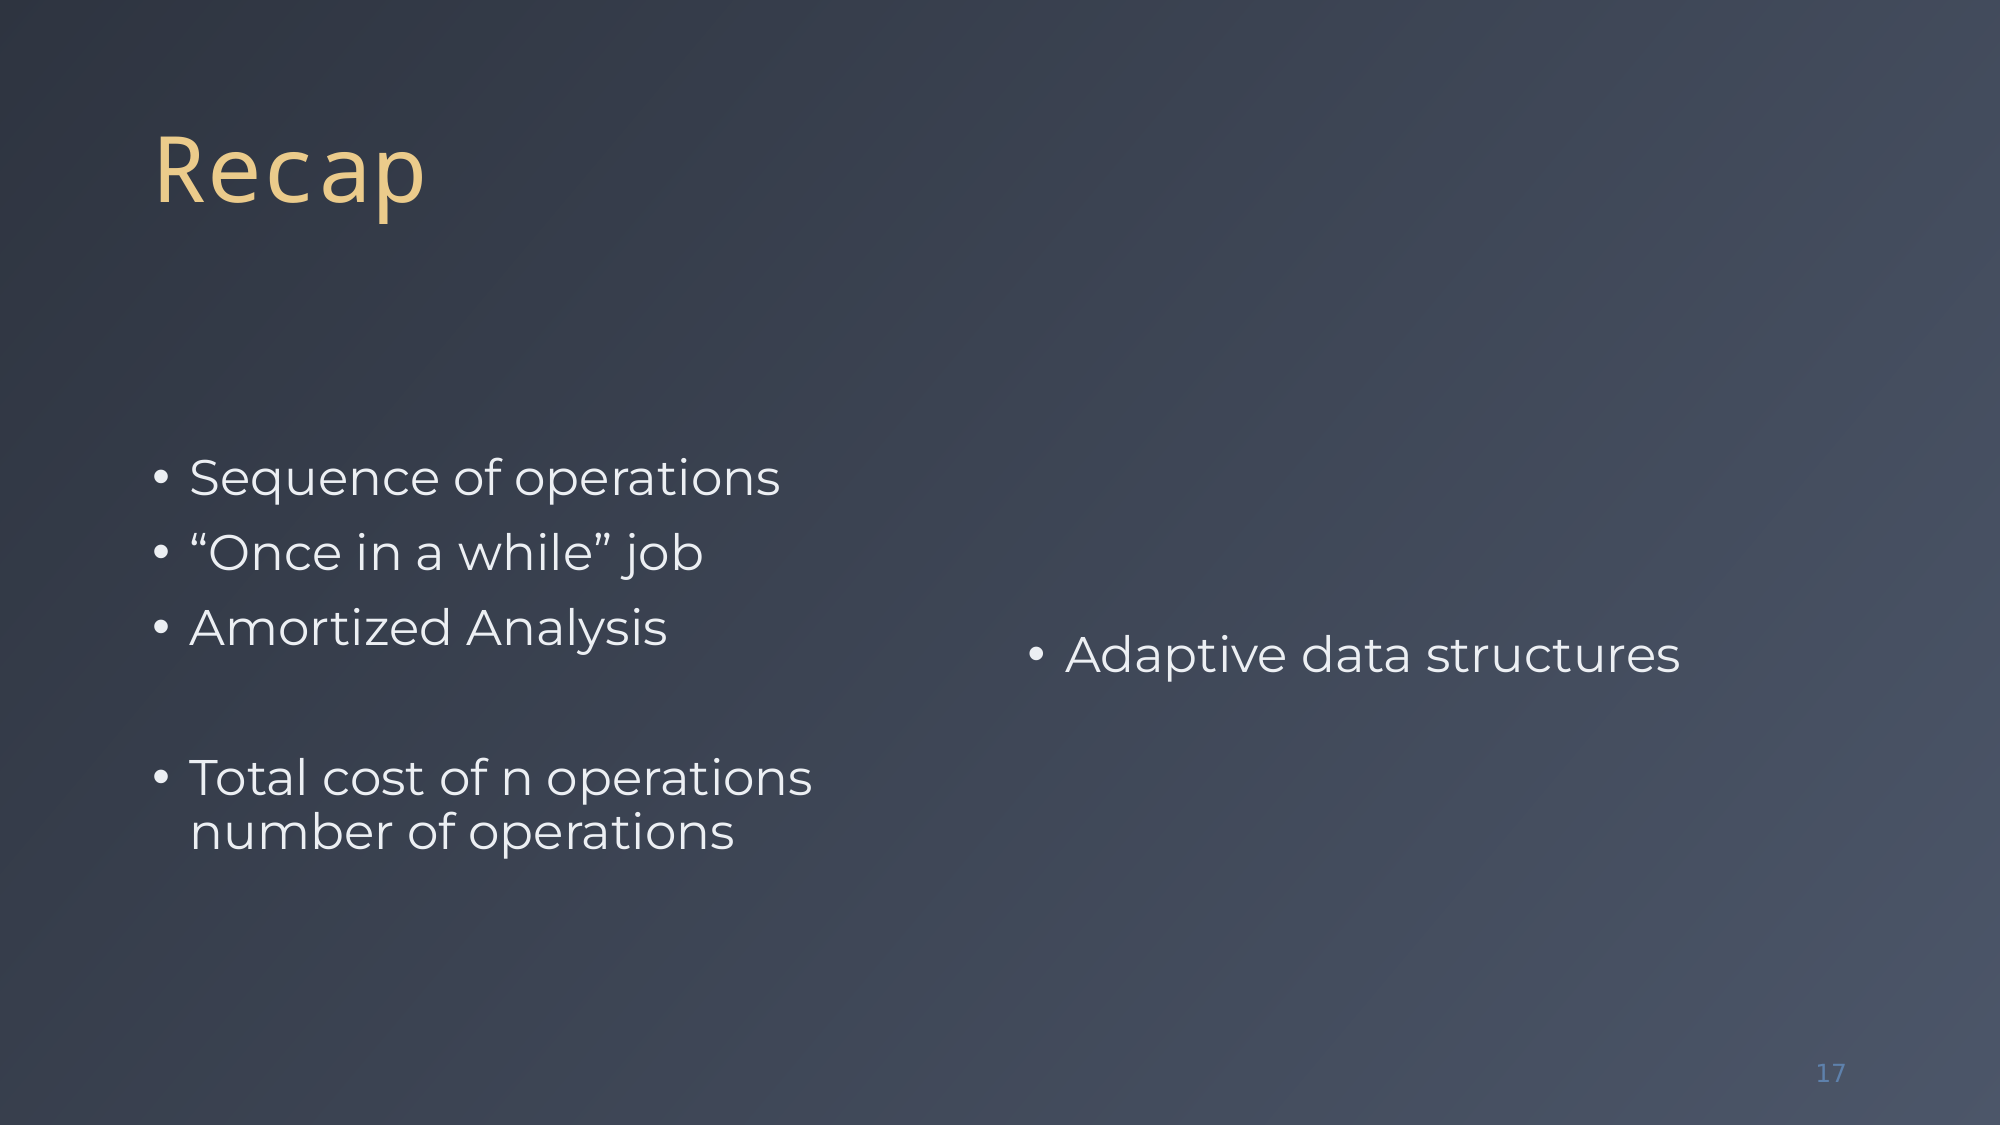

# Recap
Sequence of operations
“Once in a while” job
Amortized Analysis

Total cost of n operations number of operations
Adaptive data structures
17